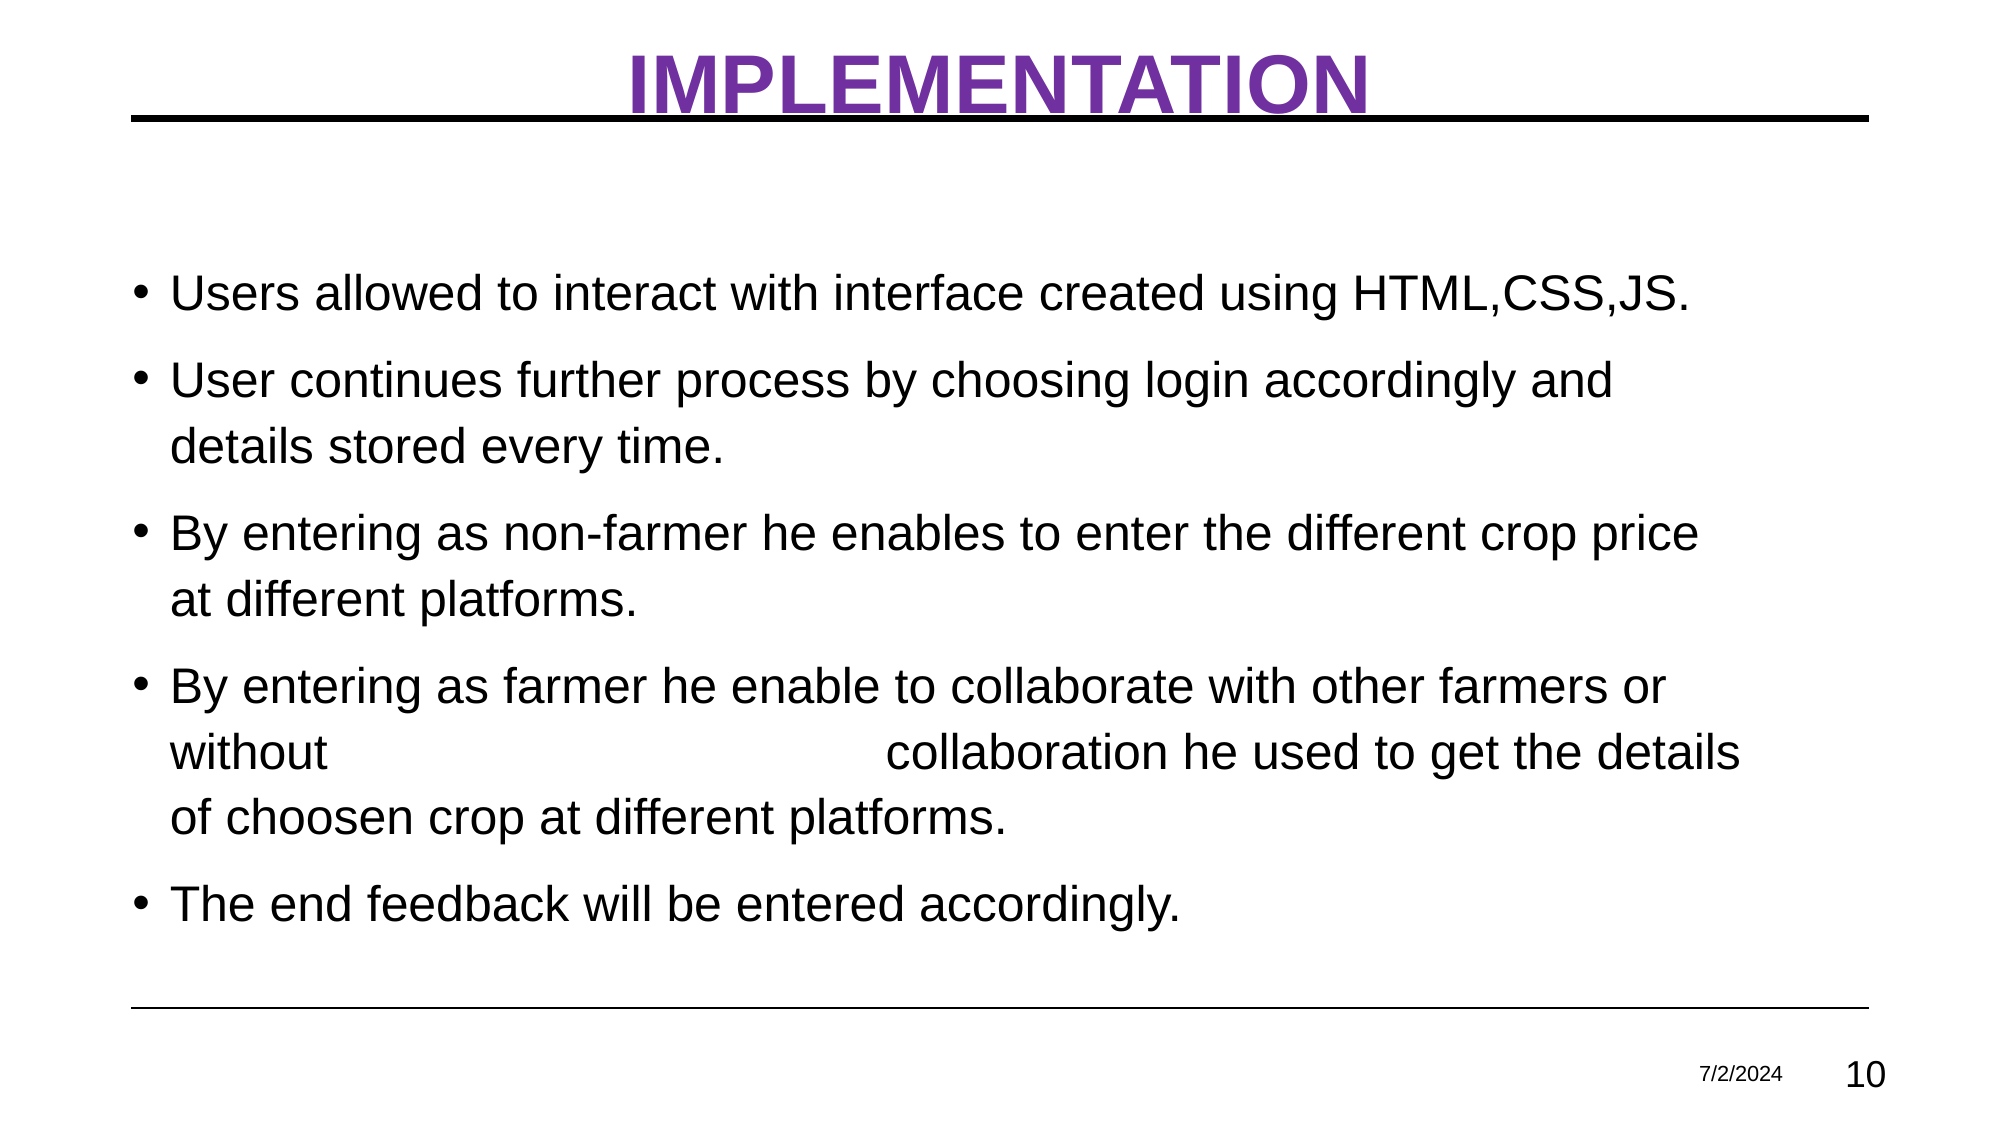

# IMPLEMENTATION
Users allowed to interact with interface created using HTML,CSS,JS.
User continues further process by choosing login accordingly and details stored every time.
By entering as non-farmer he enables to enter the different crop price at different platforms.
By entering as farmer he enable to collaborate with other farmers or  without                                        collaboration he used to get the details of choosen crop at different platforms.
The end feedback will be entered accordingly.

7/2/2024
10